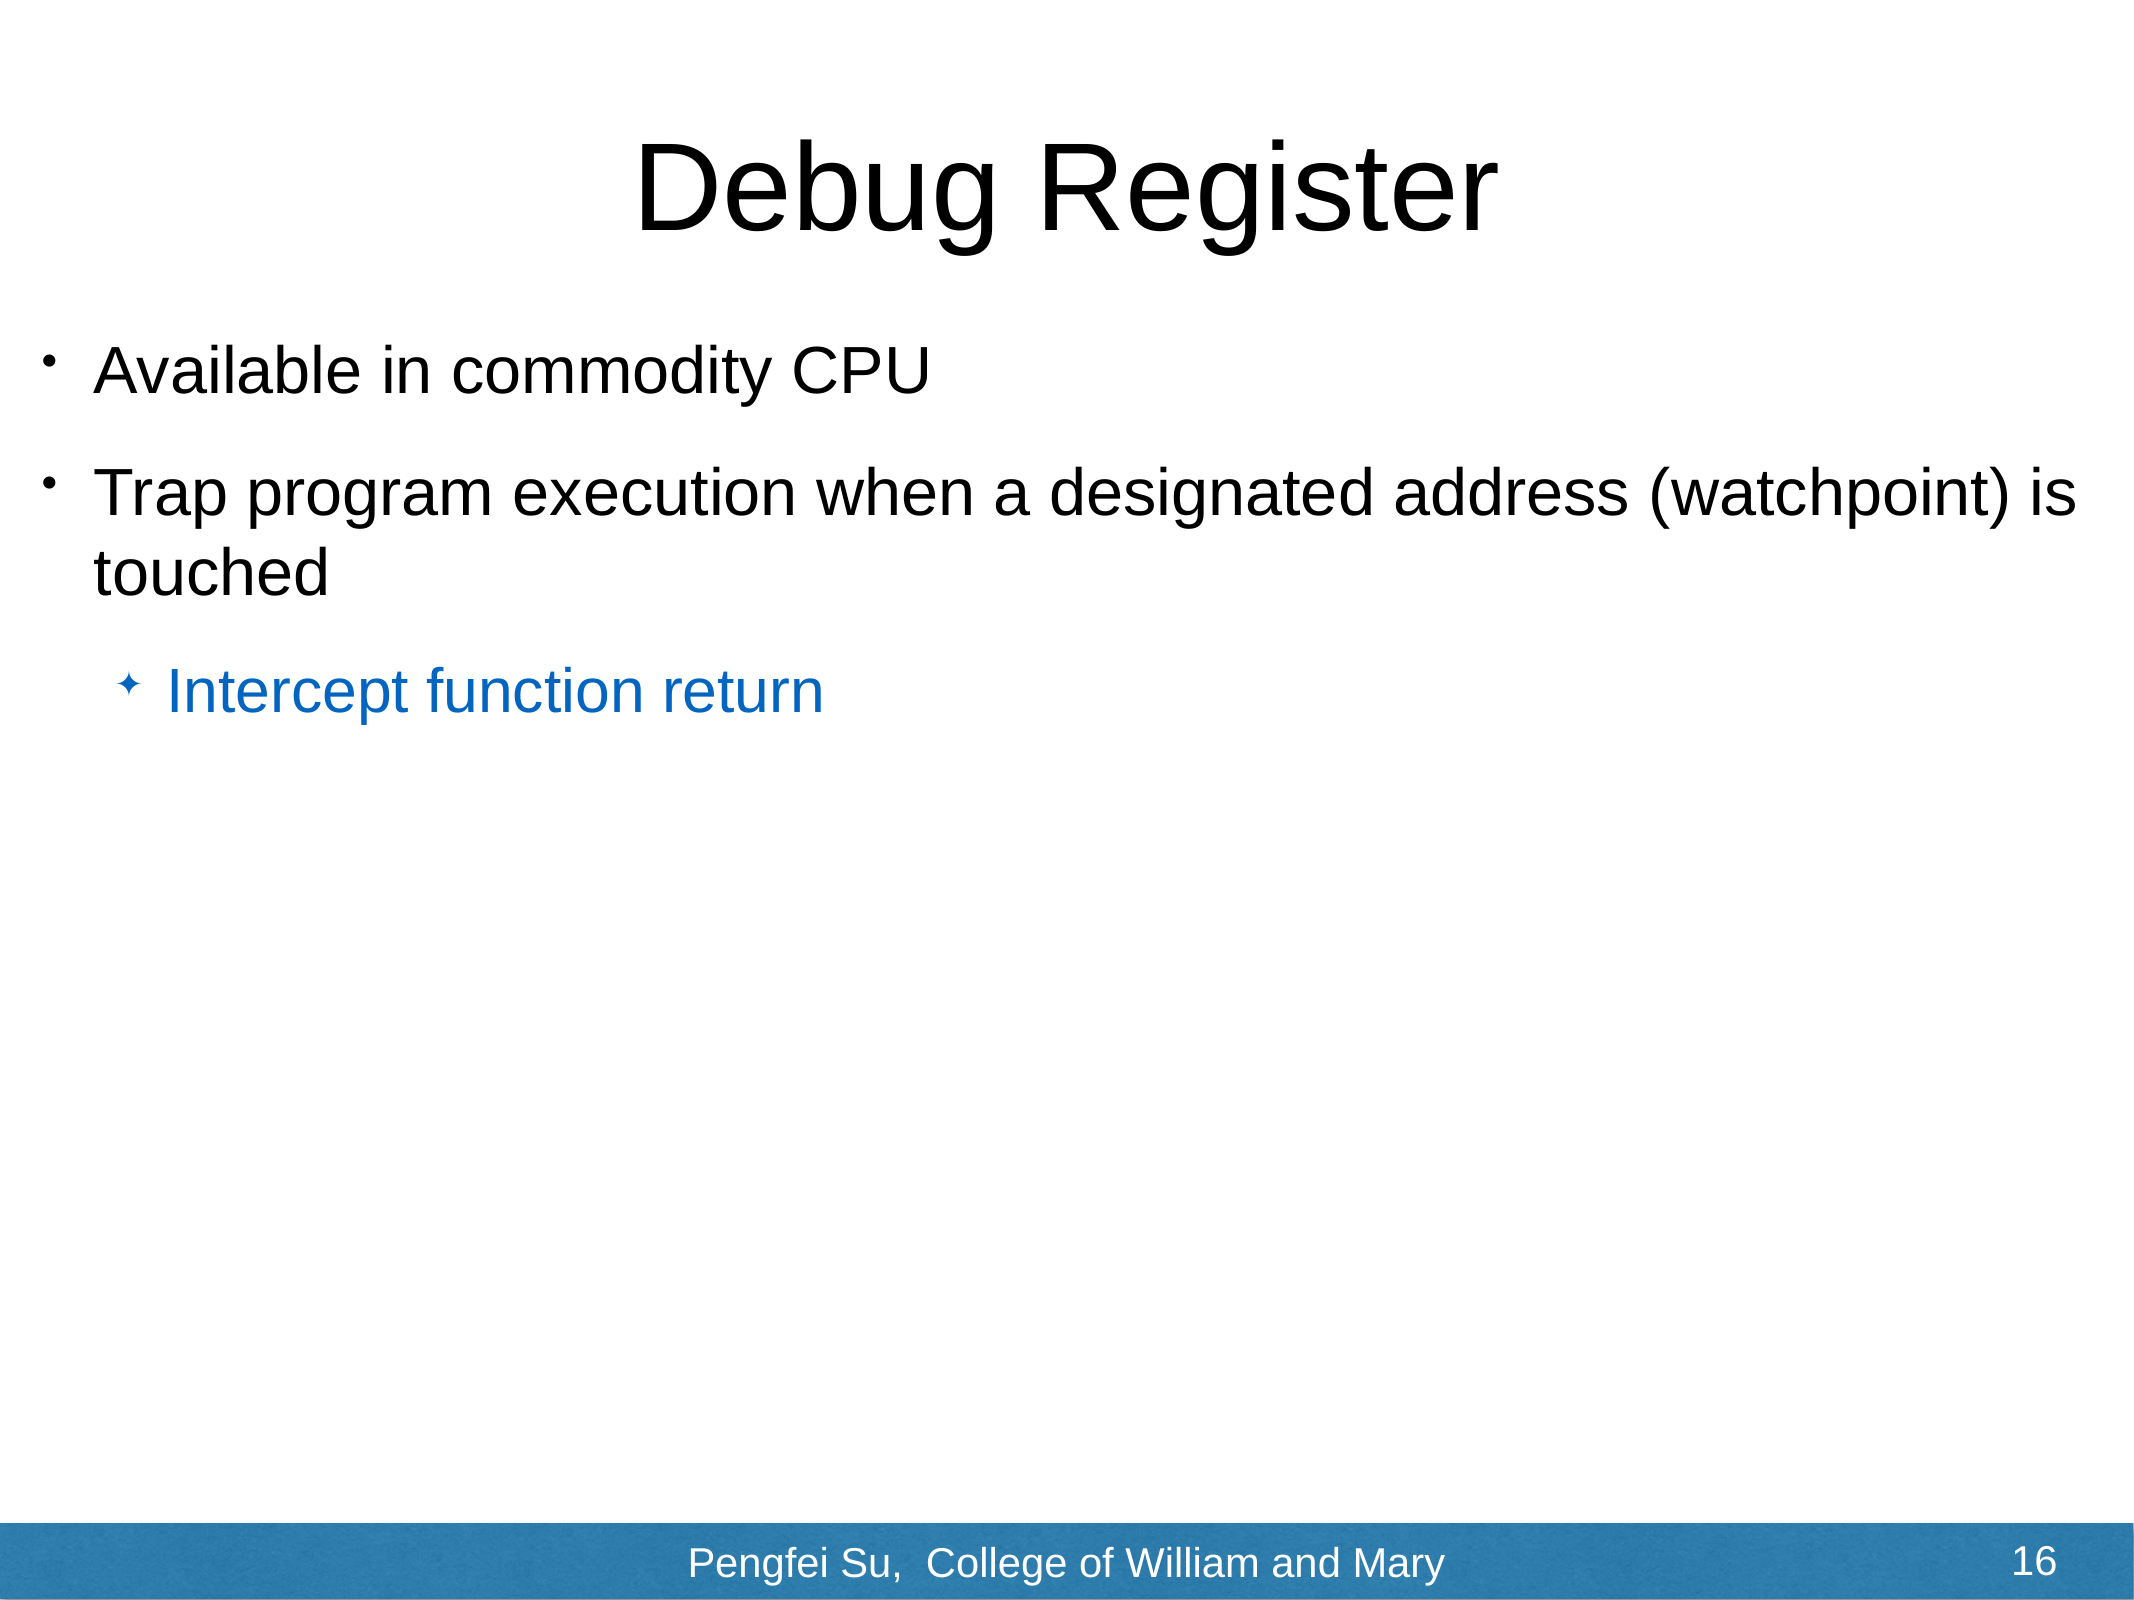

# Debug Register
Available in commodity CPU
Trap program execution when a designated address (watchpoint) is touched
Intercept function return
16